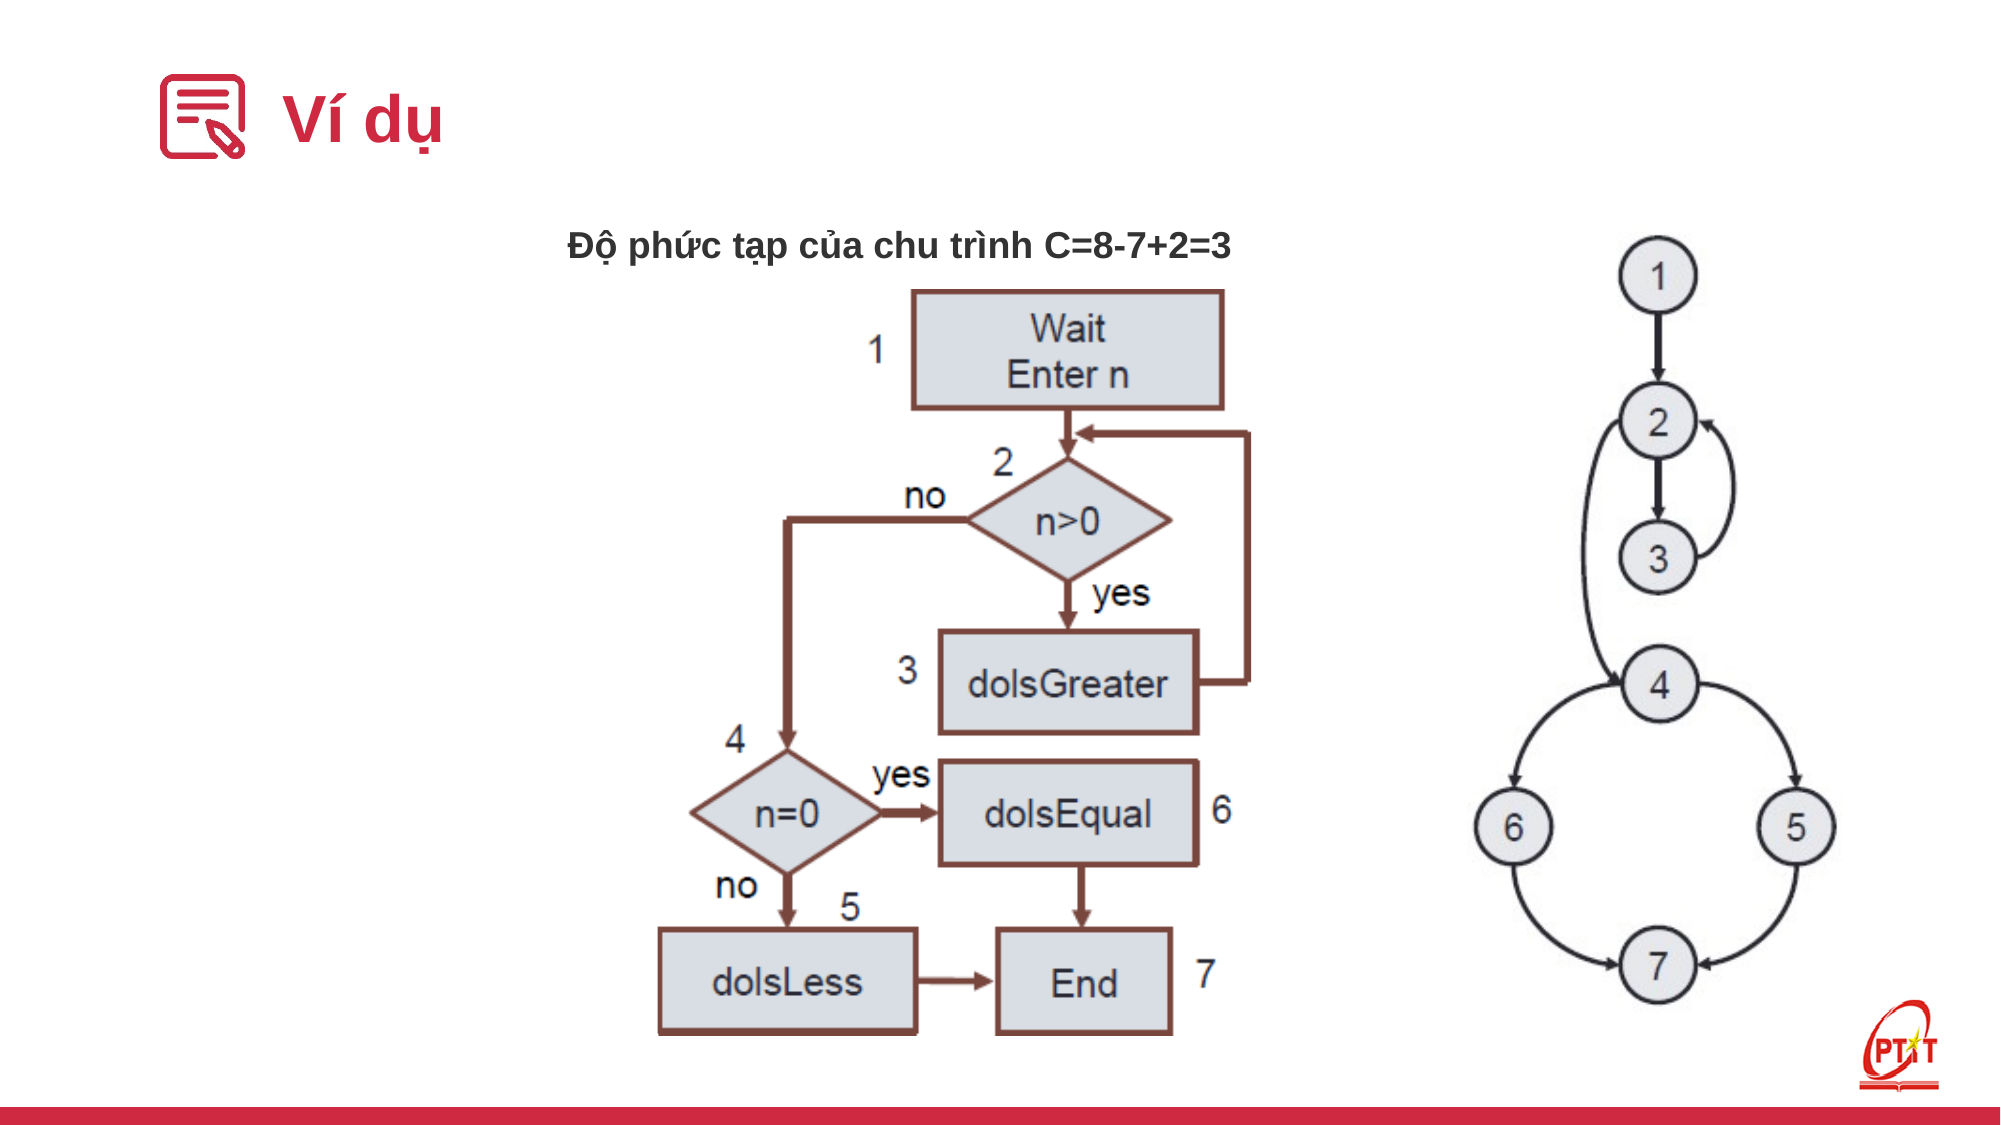

# Ví dụ
Ví dụ

Độ phức tạp của chu trình C=8-7+2=3